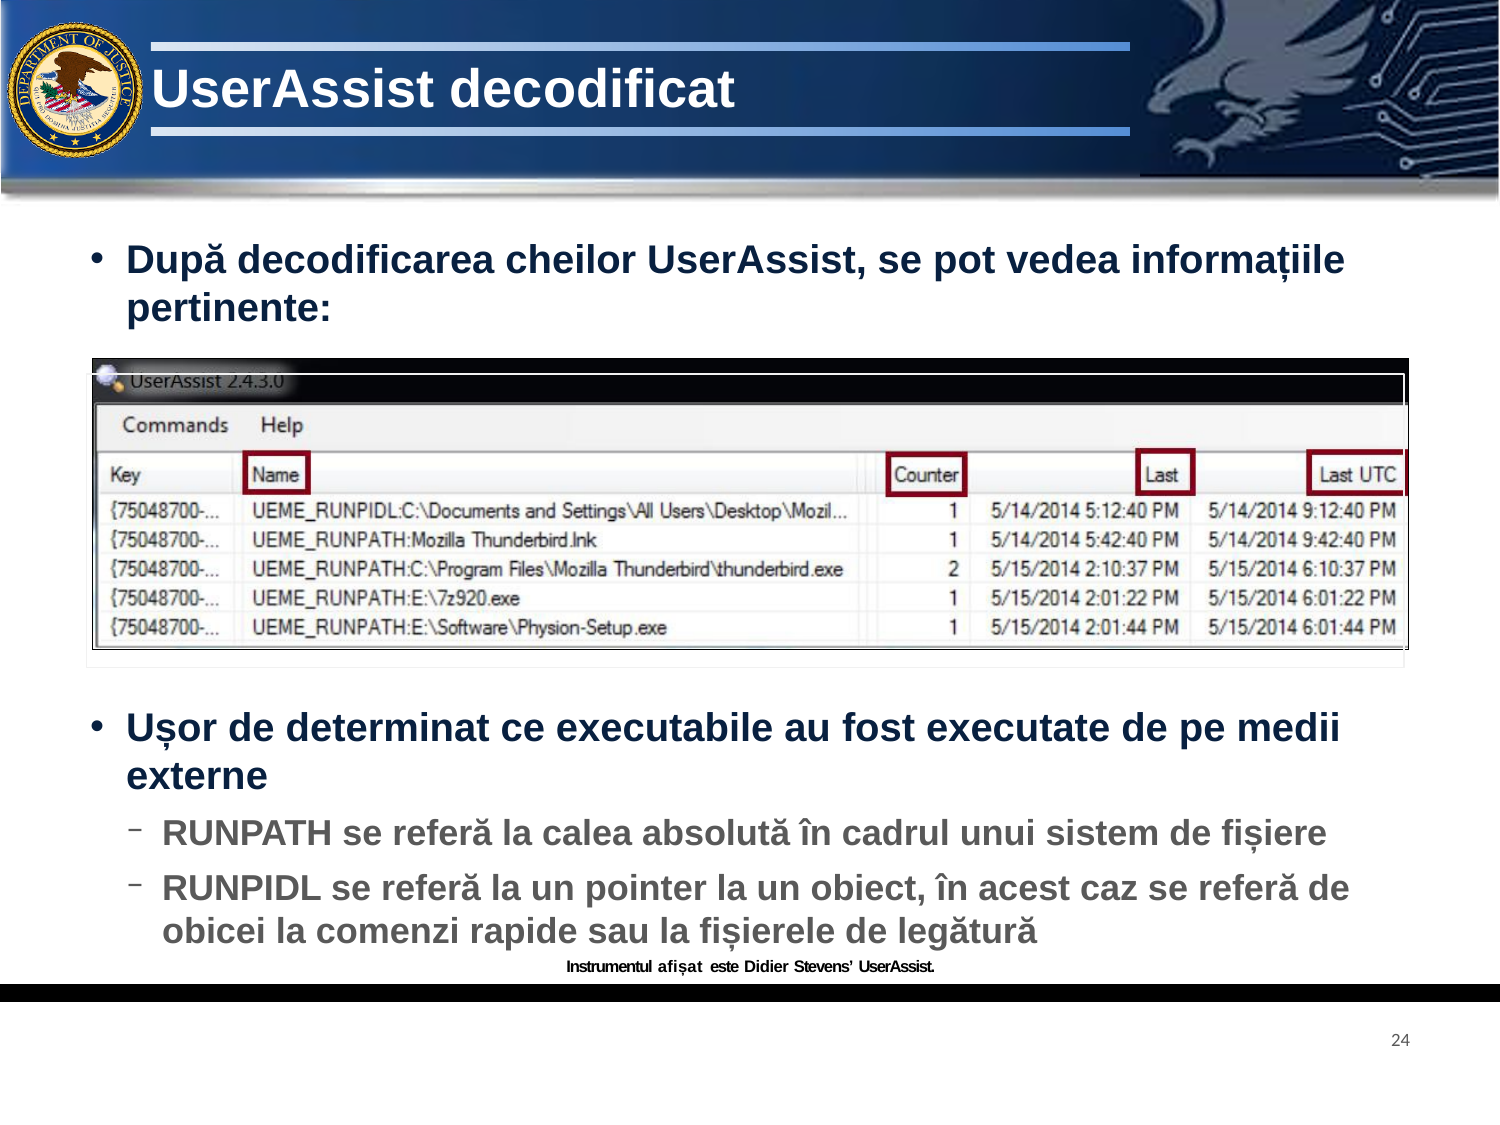

# UserAssist decodificat
După decodificarea cheilor UserAssist, se pot vedea informațiile pertinente:

Ușor de determinat ce executabile au fost executate de pe medii externe
RUNPATH se referă la calea absolută în cadrul unui sistem de fișiere
RUNPIDL se referă la un pointer la un obiect, în acest caz se referă de obicei la comenzi rapide sau la fișierele de legătură

Instrumentul afișat  este Didier Stevens’ UserAssist.
24